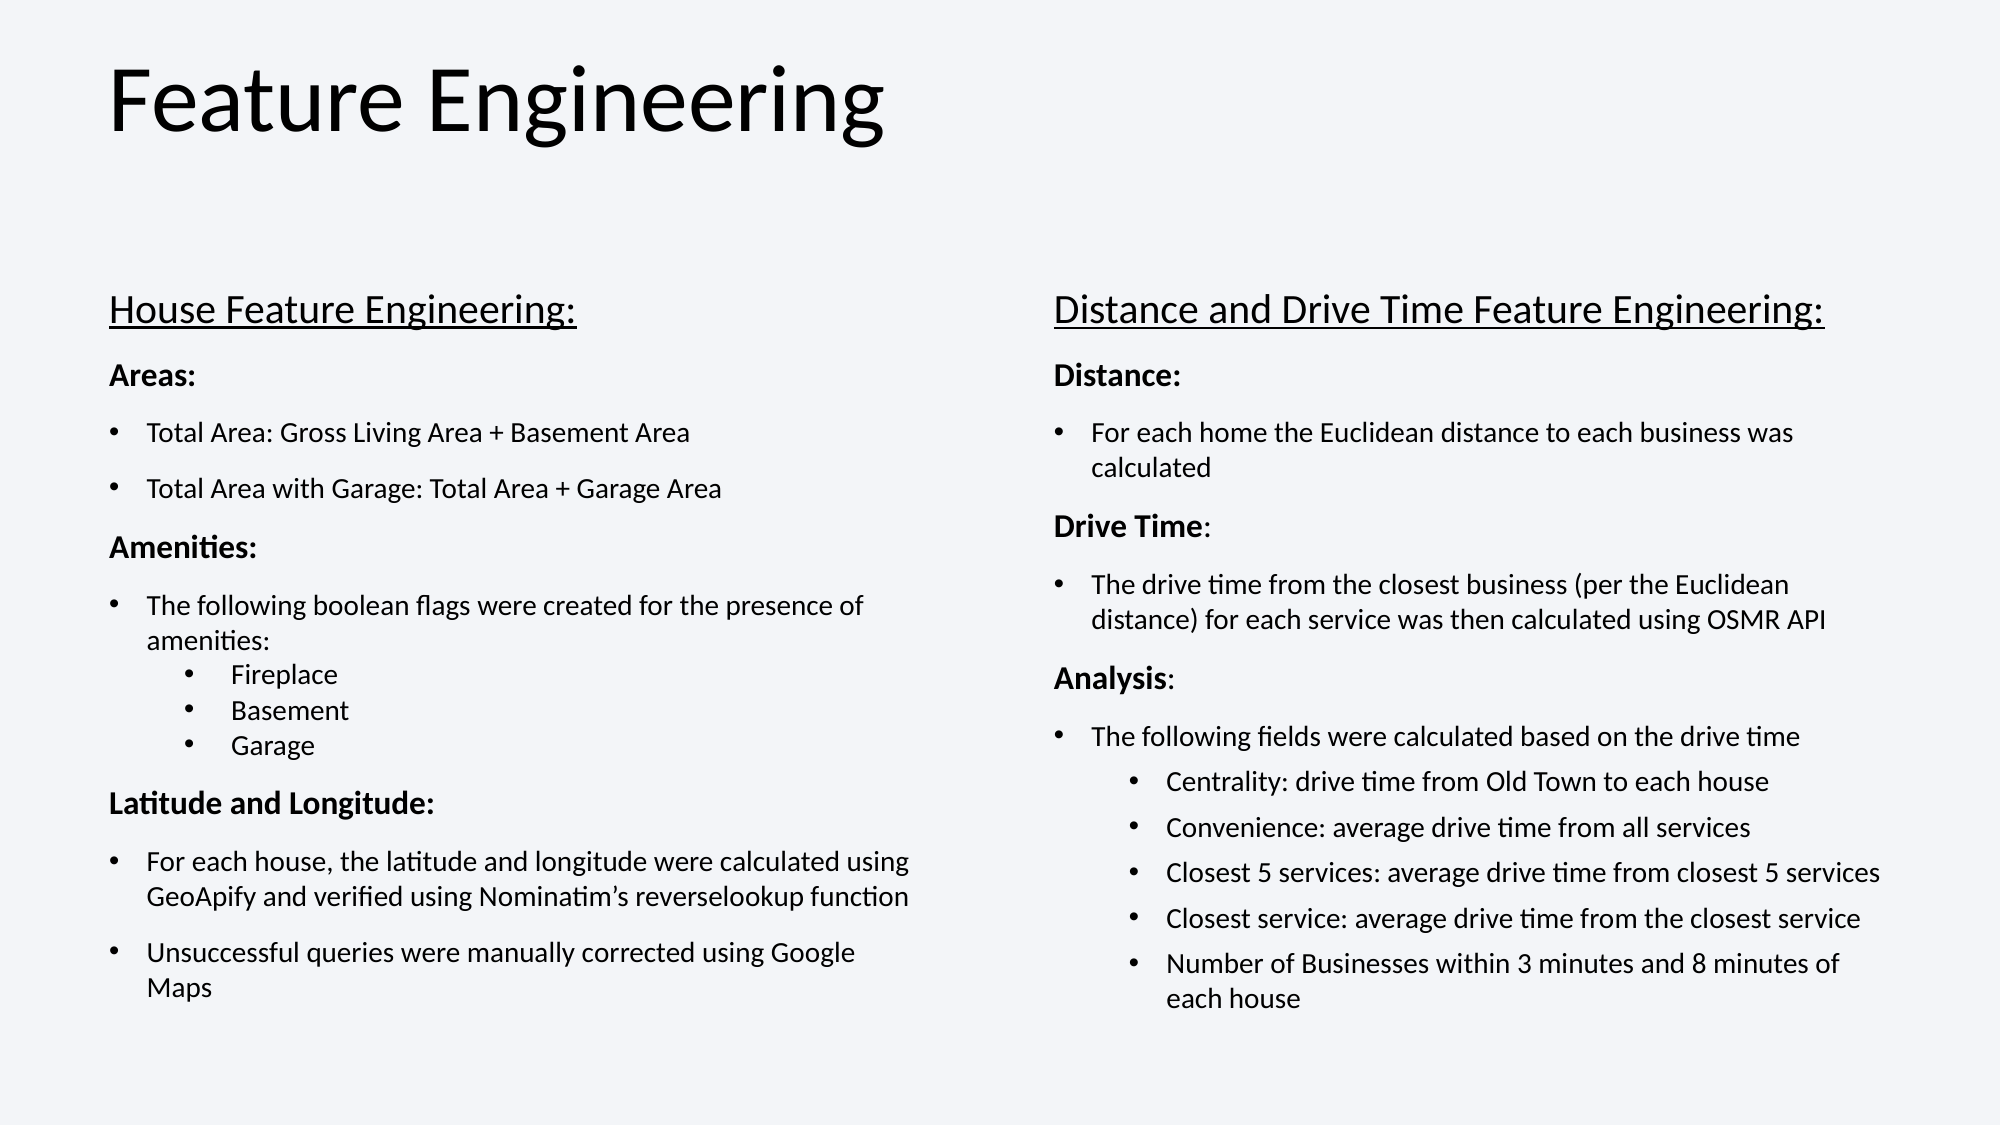

# Feature Engineering
House Feature Engineering:
Areas:
Total Area: Gross Living Area + Basement Area
Total Area with Garage: Total Area + Garage Area
Amenities:
The following boolean flags were created for the presence of amenities:
Fireplace
Basement
Garage
Latitude and Longitude:
For each house, the latitude and longitude were calculated using GeoApify and verified using Nominatim’s reverselookup function
Unsuccessful queries were manually corrected using Google Maps
Distance and Drive Time Feature Engineering:
Distance:
For each home the Euclidean distance to each business was calculated
Drive Time:
The drive time from the closest business (per the Euclidean distance) for each service was then calculated using OSMR API
Analysis:
The following fields were calculated based on the drive time
Centrality: drive time from Old Town to each house
Convenience: average drive time from all services
Closest 5 services: average drive time from closest 5 services
Closest service: average drive time from the closest service
Number of Businesses within 3 minutes and 8 minutes of each house